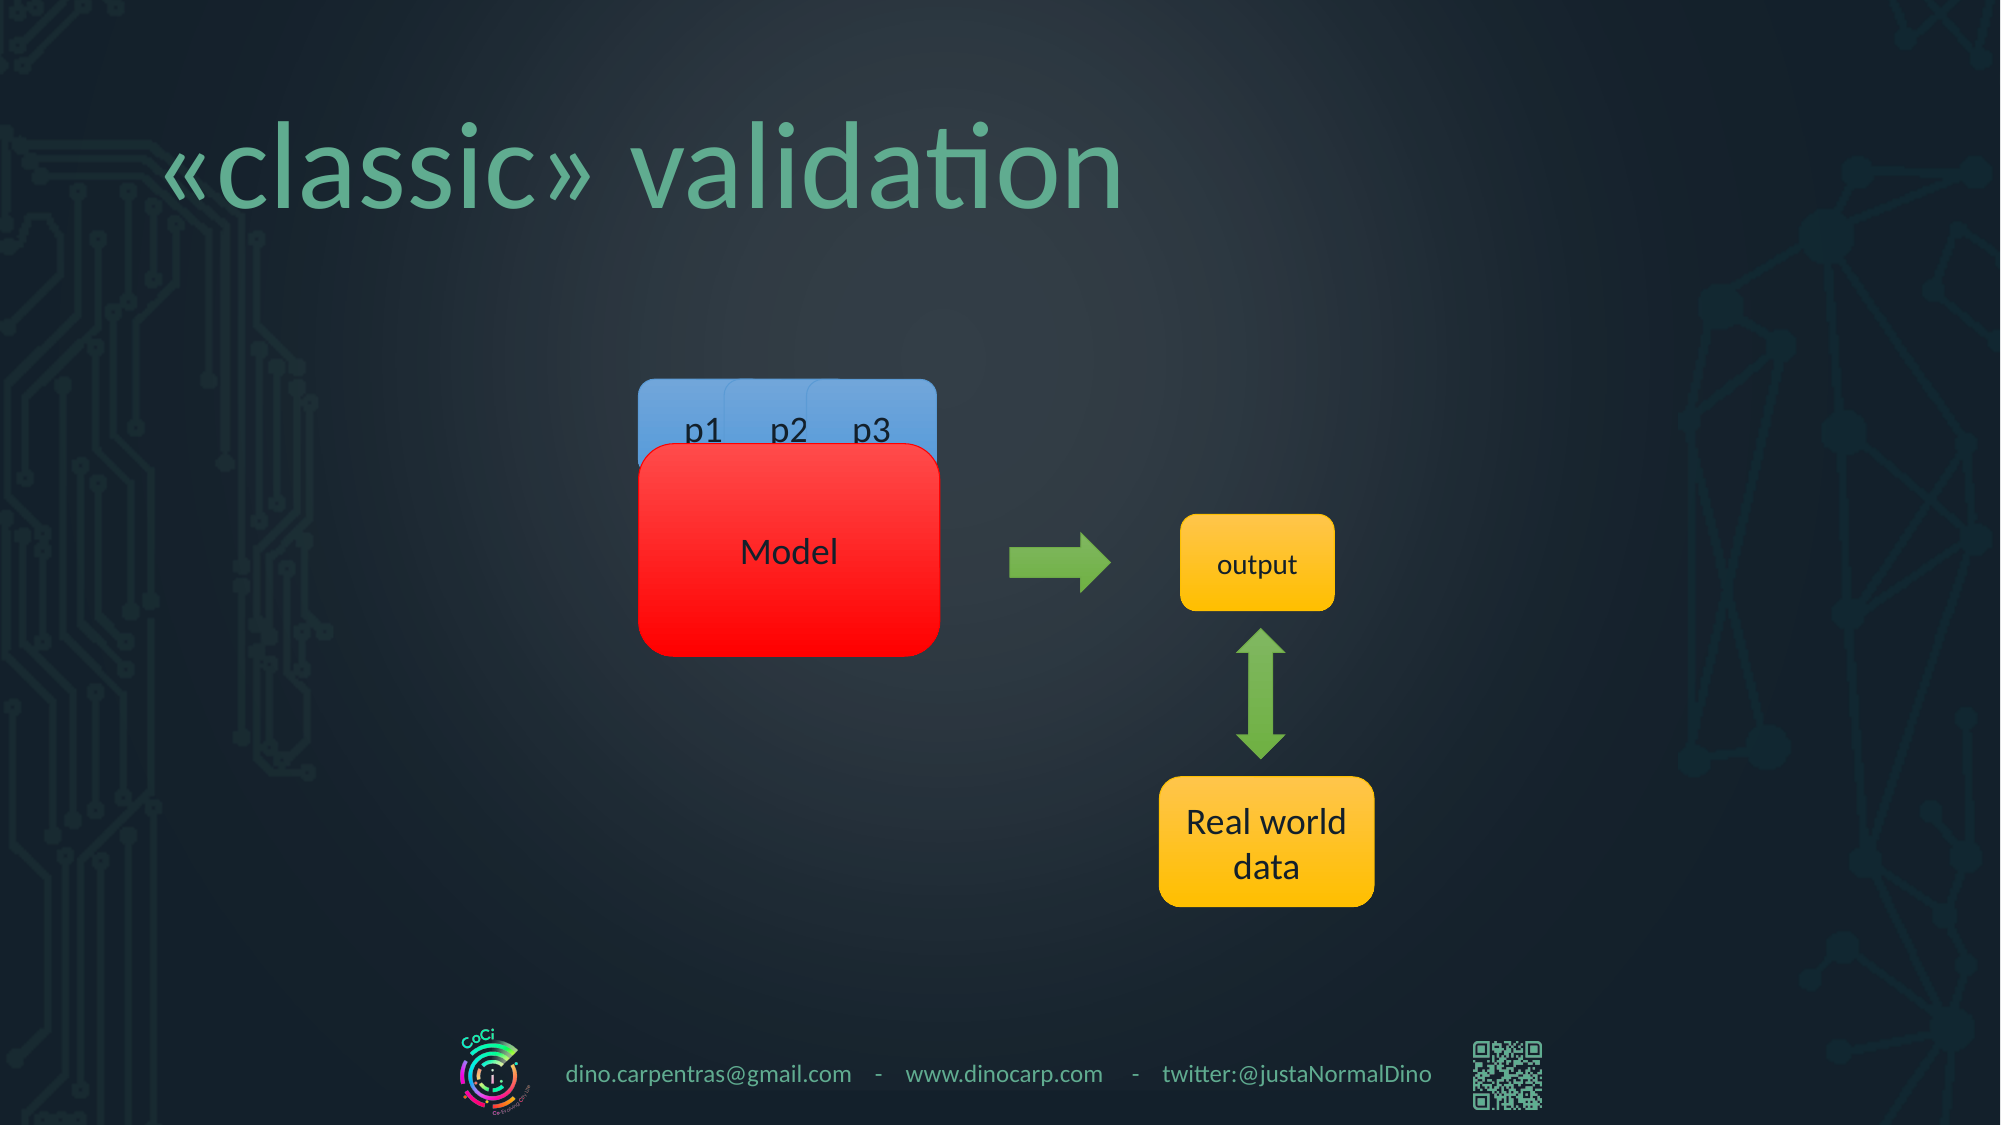

# «classic» validation
p1
p2
p3
Model
output

Real world data